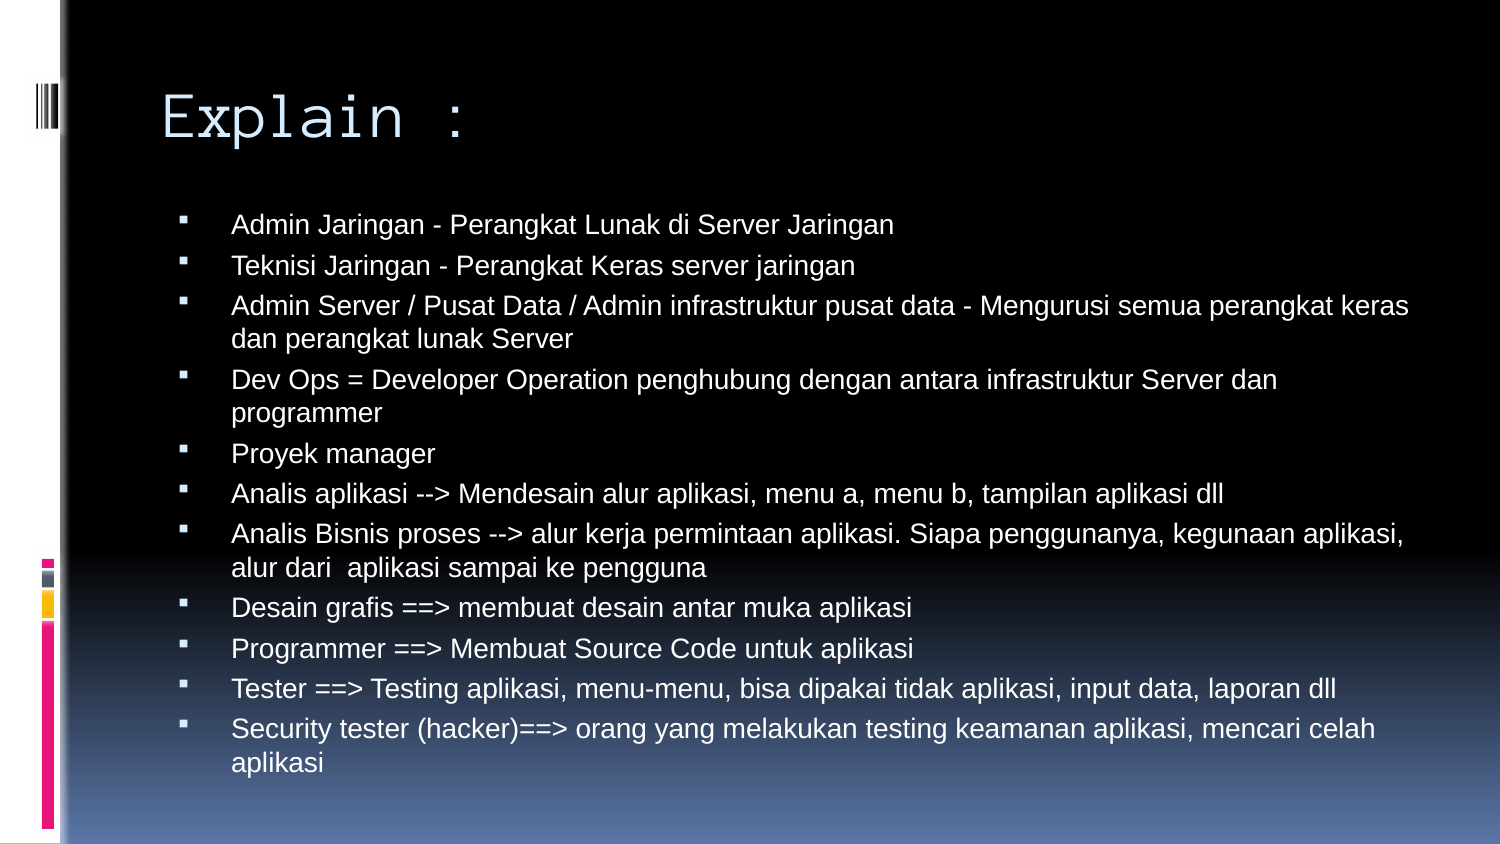

# Explain :
Admin Jaringan - Perangkat Lunak di Server Jaringan
Teknisi Jaringan - Perangkat Keras server jaringan
Admin Server / Pusat Data / Admin infrastruktur pusat data - Mengurusi semua perangkat keras dan perangkat lunak Server
Dev Ops = Developer Operation penghubung dengan antara infrastruktur Server dan programmer
Proyek manager
Analis aplikasi --> Mendesain alur aplikasi, menu a, menu b, tampilan aplikasi dll
Analis Bisnis proses --> alur kerja permintaan aplikasi. Siapa penggunanya, kegunaan aplikasi, alur dari  aplikasi sampai ke pengguna
Desain grafis ==> membuat desain antar muka aplikasi
Programmer ==> Membuat Source Code untuk aplikasi
Tester ==> Testing aplikasi, menu-menu, bisa dipakai tidak aplikasi, input data, laporan dll
Security tester (hacker)==> orang yang melakukan testing keamanan aplikasi, mencari celah aplikasi